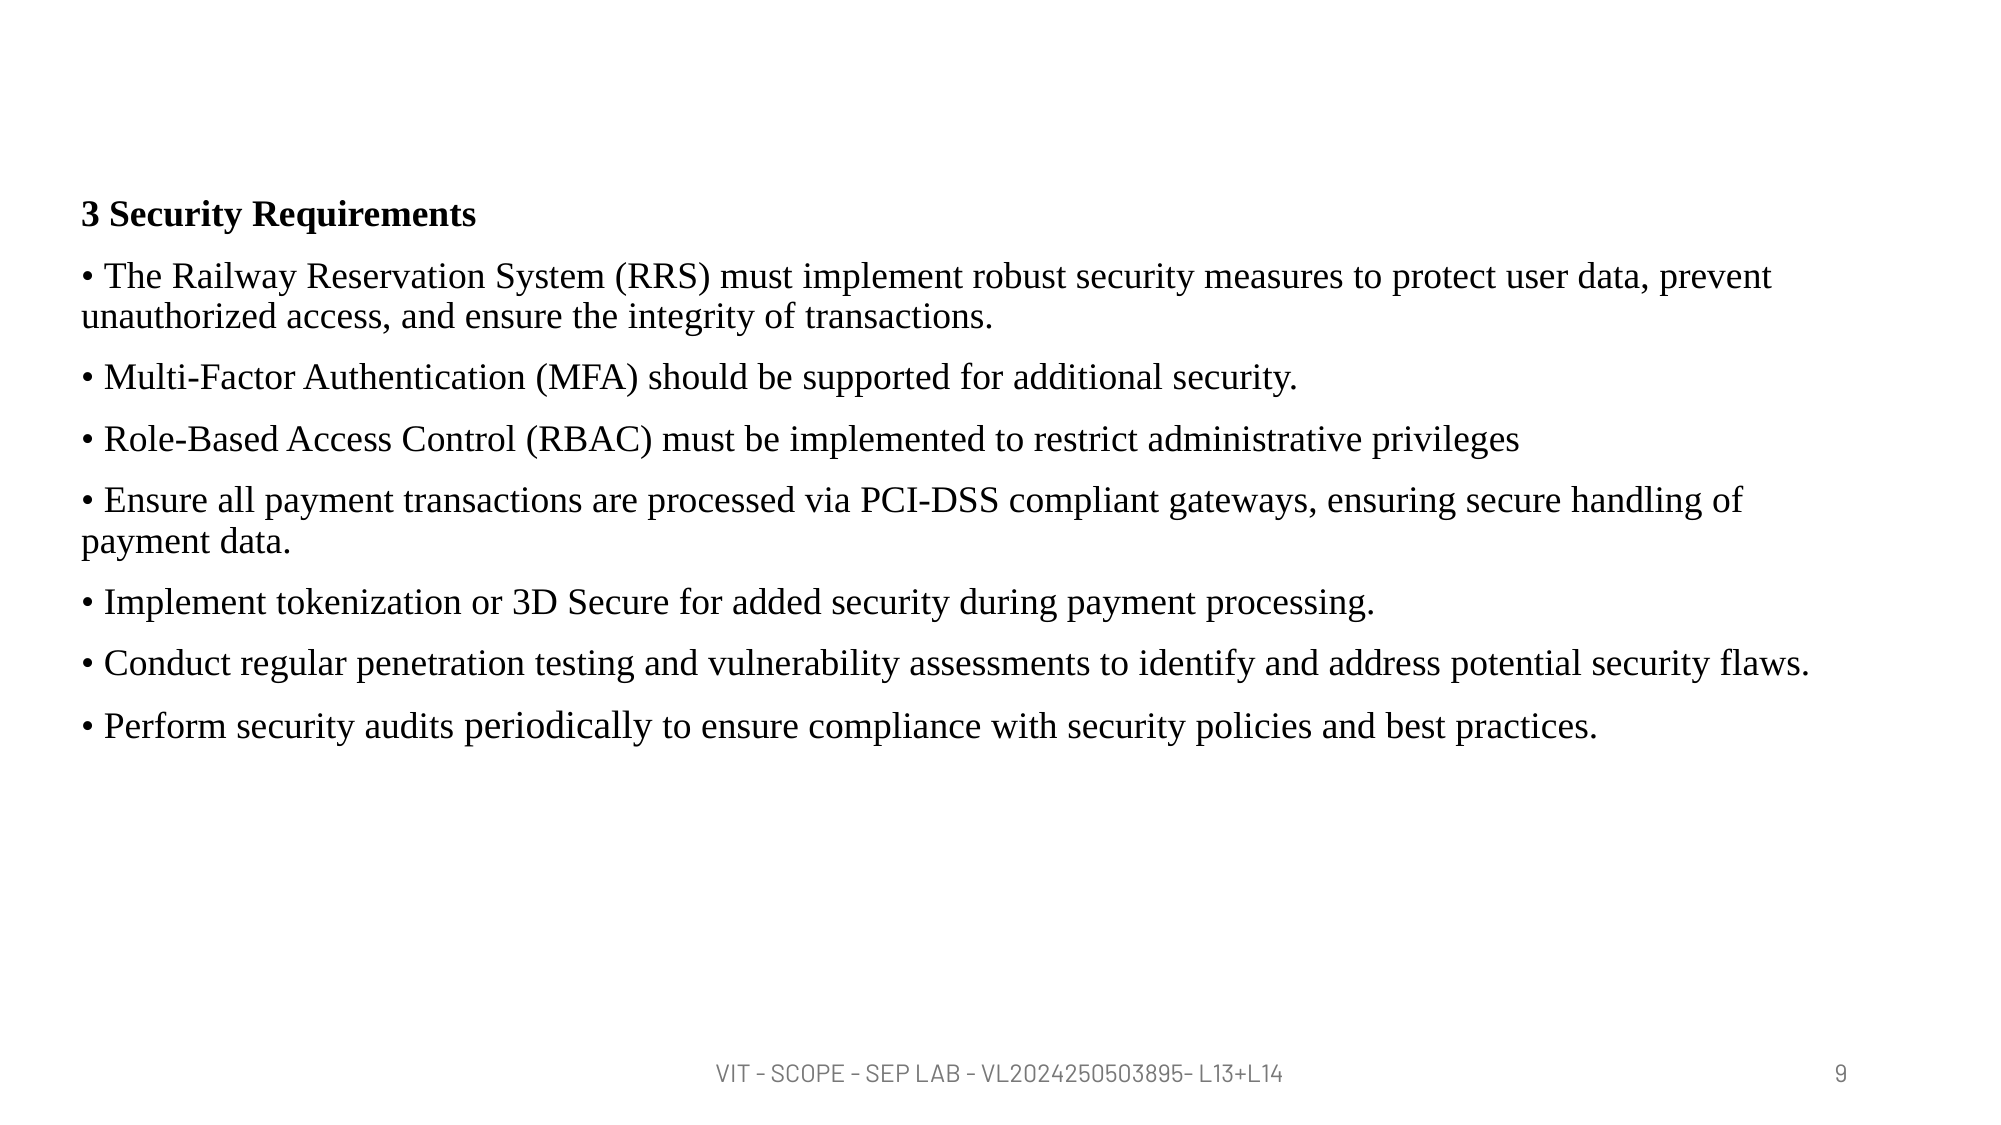

3 Security Requirements
• The Railway Reservation System (RRS) must implement robust security measures to protect user data, prevent unauthorized access, and ensure the integrity of transactions.
• Multi-Factor Authentication (MFA) should be supported for additional security.
• Role-Based Access Control (RBAC) must be implemented to restrict administrative privileges
• Ensure all payment transactions are processed via PCI-DSS compliant gateways, ensuring secure handling of payment data.
• Implement tokenization or 3D Secure for added security during payment processing.
• Conduct regular penetration testing and vulnerability assessments to identify and address potential security flaws.
• Perform security audits periodically to ensure compliance with security policies and best practices.
VIT - SCOPE - SEP LAB - VL2024250503895- L13+L14
9